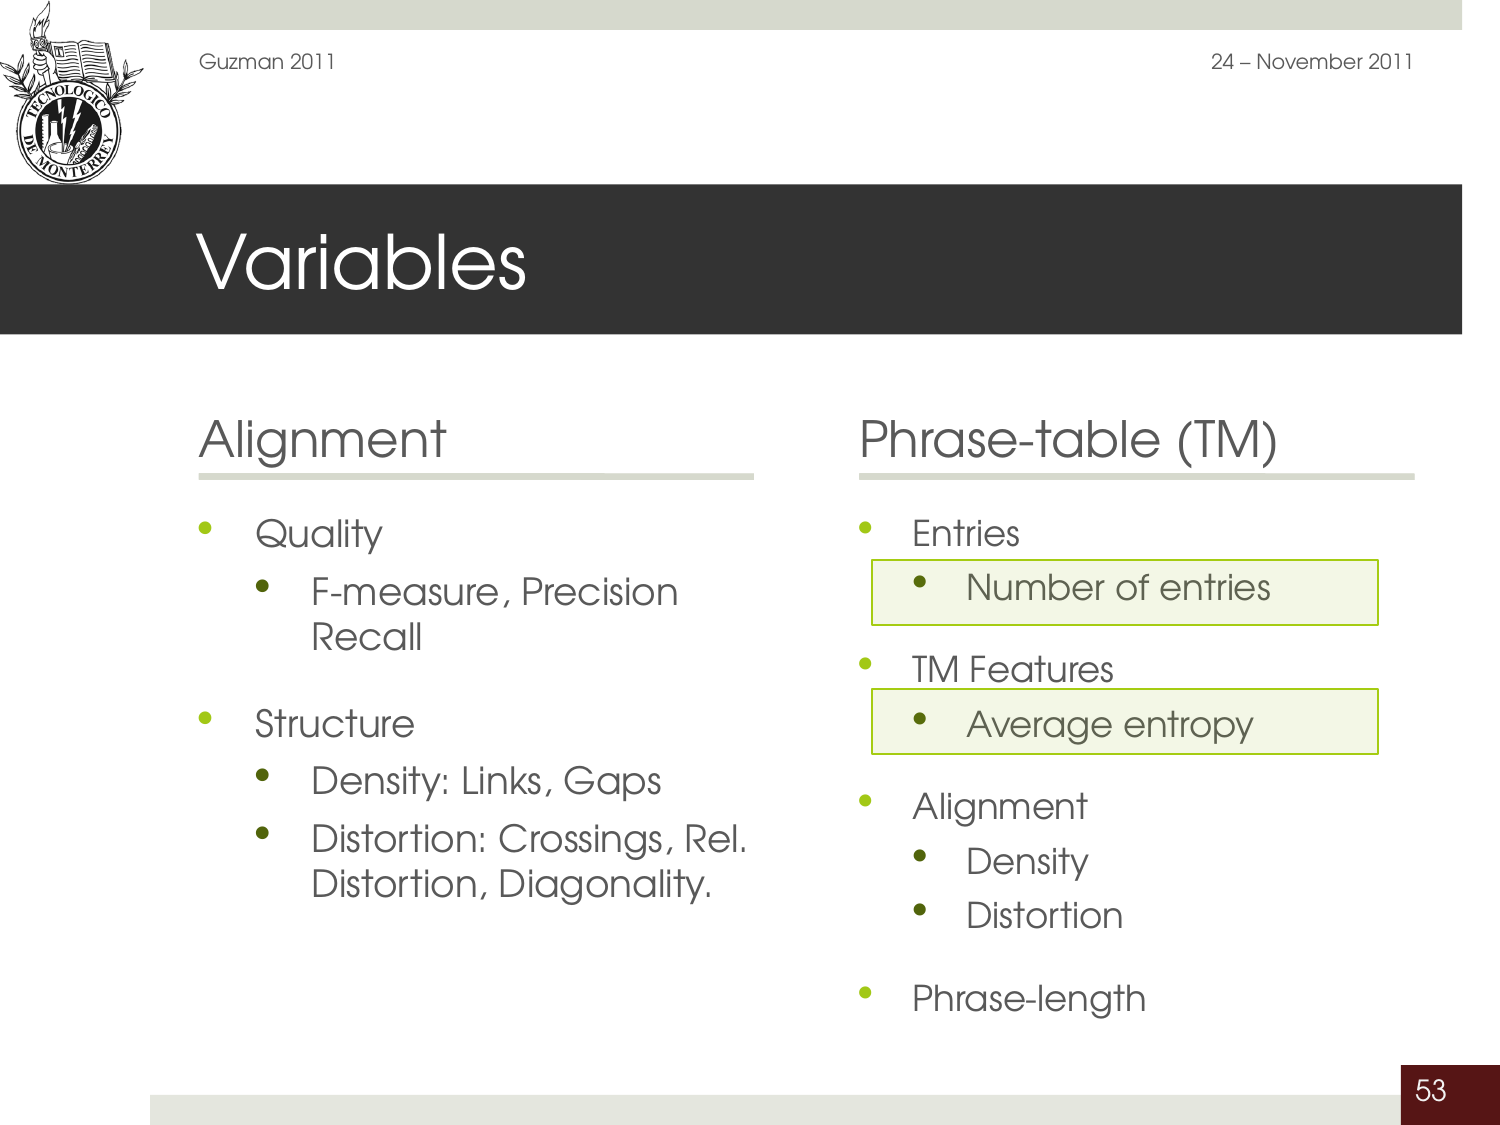

Guzman 2011
24 – November 2011
# Variables
Alignment
Phrase-table (TM)
Quality
F-measure, Precision Recall
Structure
Density: Links, Gaps
Distortion: Crossings, Rel. Distortion, Diagonality.
Entries
Number of entries
TM Features
Average entropy
Alignment
Density
Distortion
Phrase-length